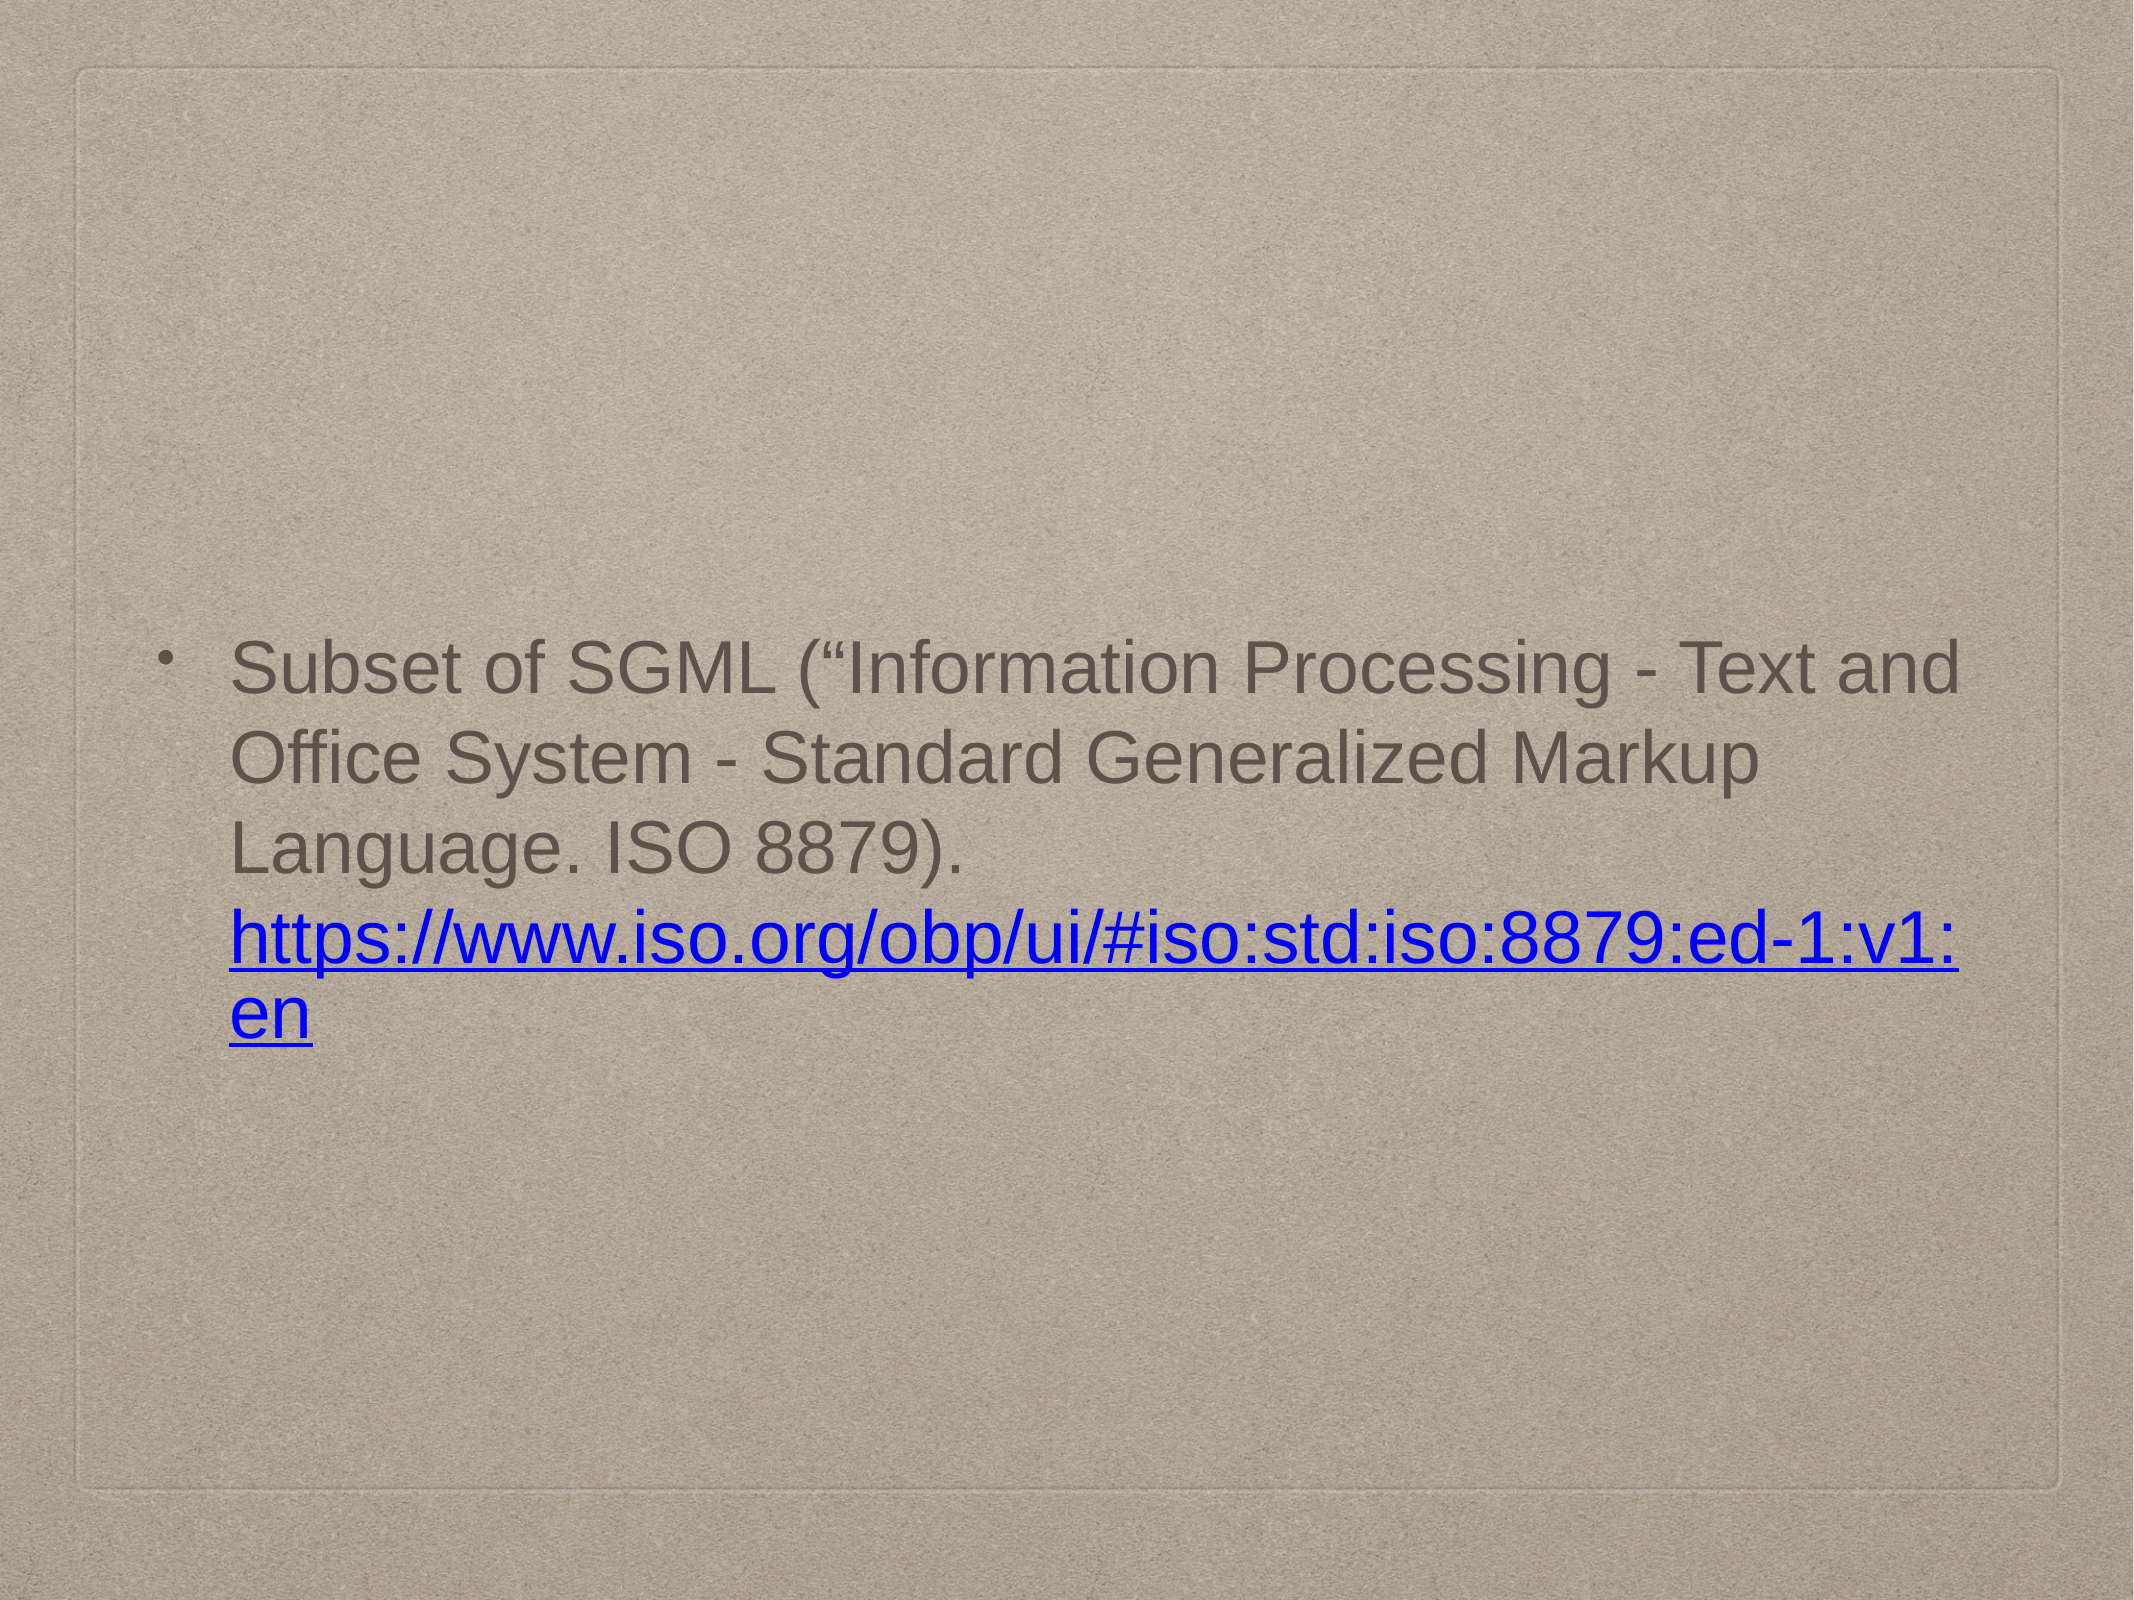

Subset of SGML (“Information Processing - Text and Office System - Standard Generalized Markup Language. ISO 8879). https://www.iso.org/obp/ui/#iso:std:iso:8879:ed-1:v1:en